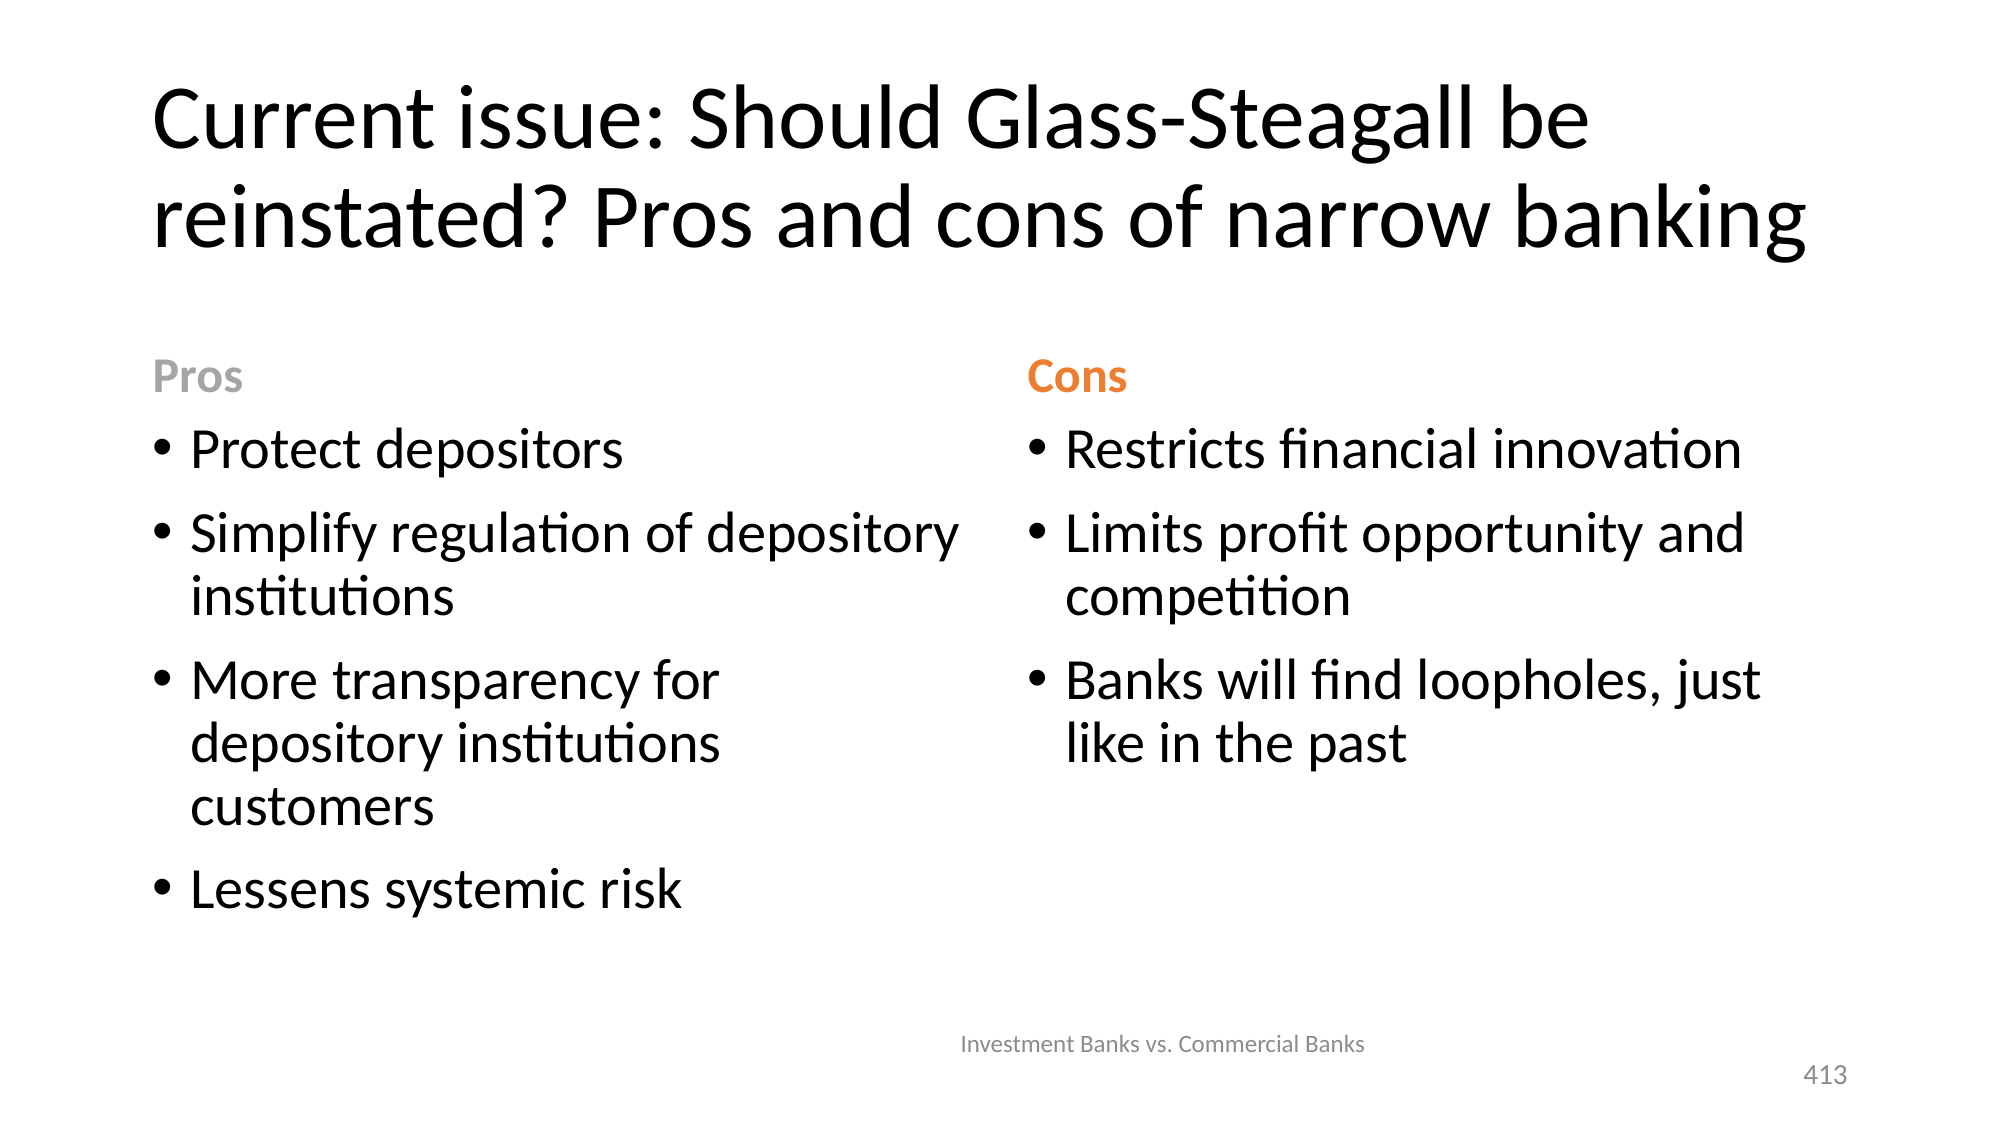

# Current issue: Should Glass-Steagall be reinstated? Pros and cons of narrow banking
Pros
Cons
Protect depositors
Simplify regulation of depository institutions
More transparency for depository institutions customers
Lessens systemic risk

Restricts financial innovation
Limits profit opportunity and competition
Banks will find loopholes, just like in the past
Investment Banks vs. Commercial Banks
413